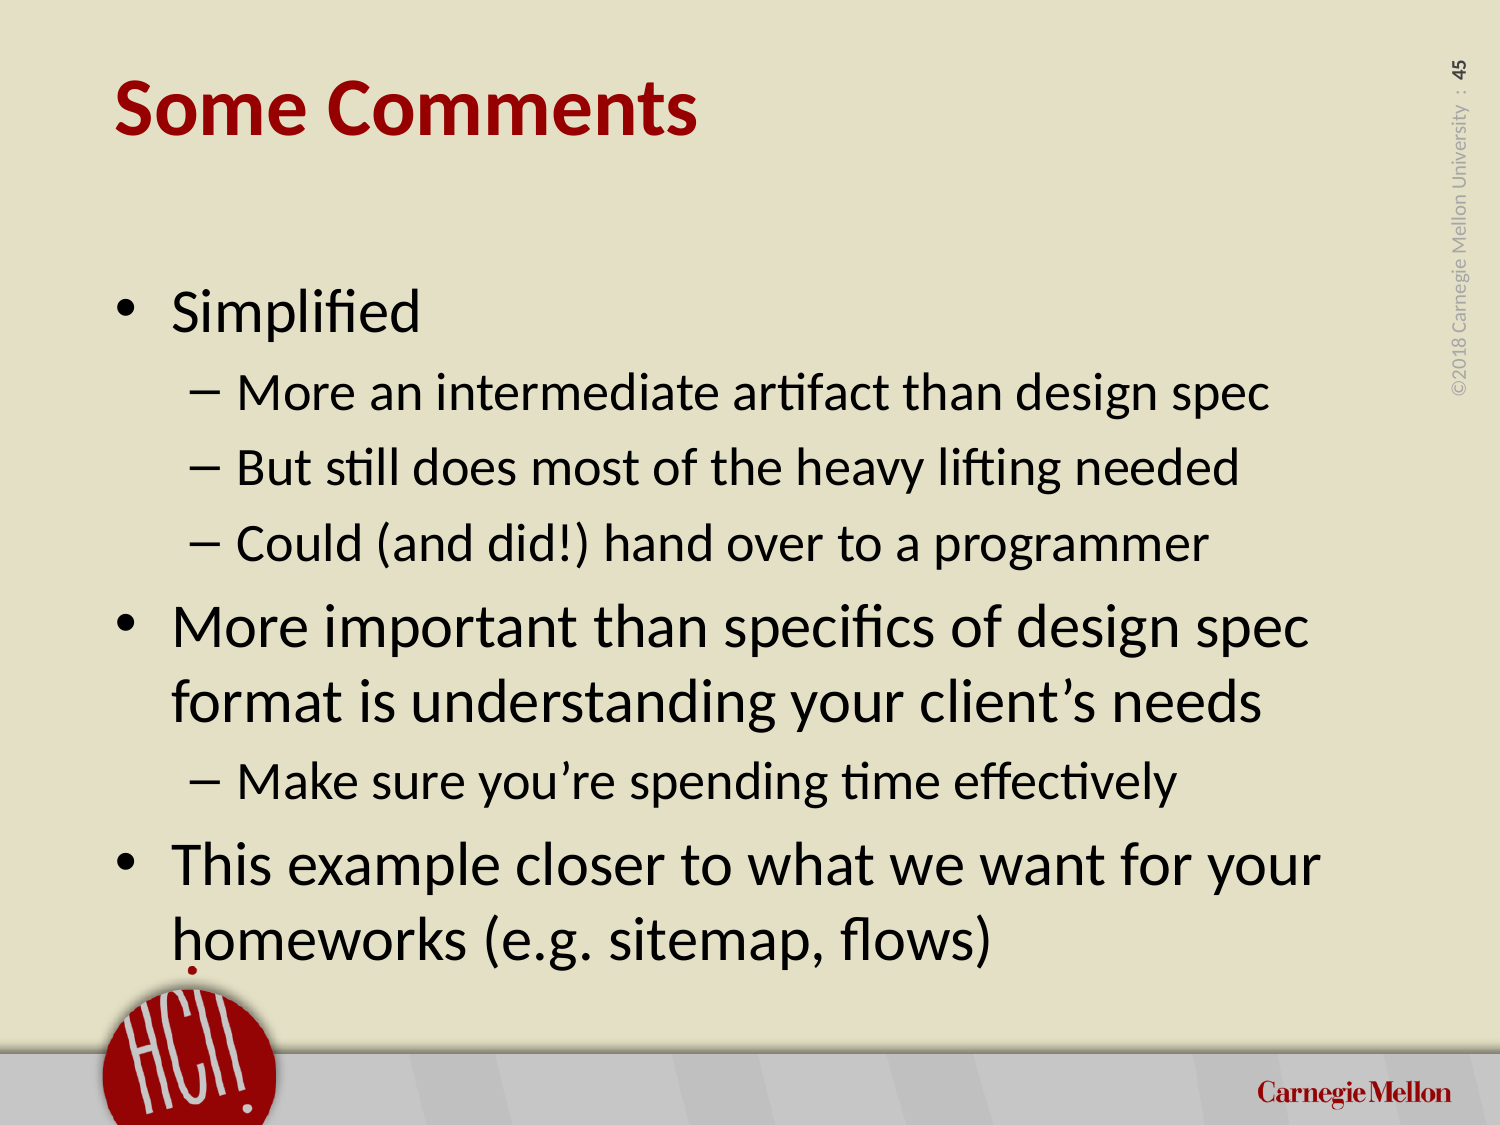

# Some Comments
Simplified
More an intermediate artifact than design spec
But still does most of the heavy lifting needed
Could (and did!) hand over to a programmer
More important than specifics of design spec format is understanding your client’s needs
Make sure you’re spending time effectively
This example closer to what we want for your homeworks (e.g. sitemap, flows)